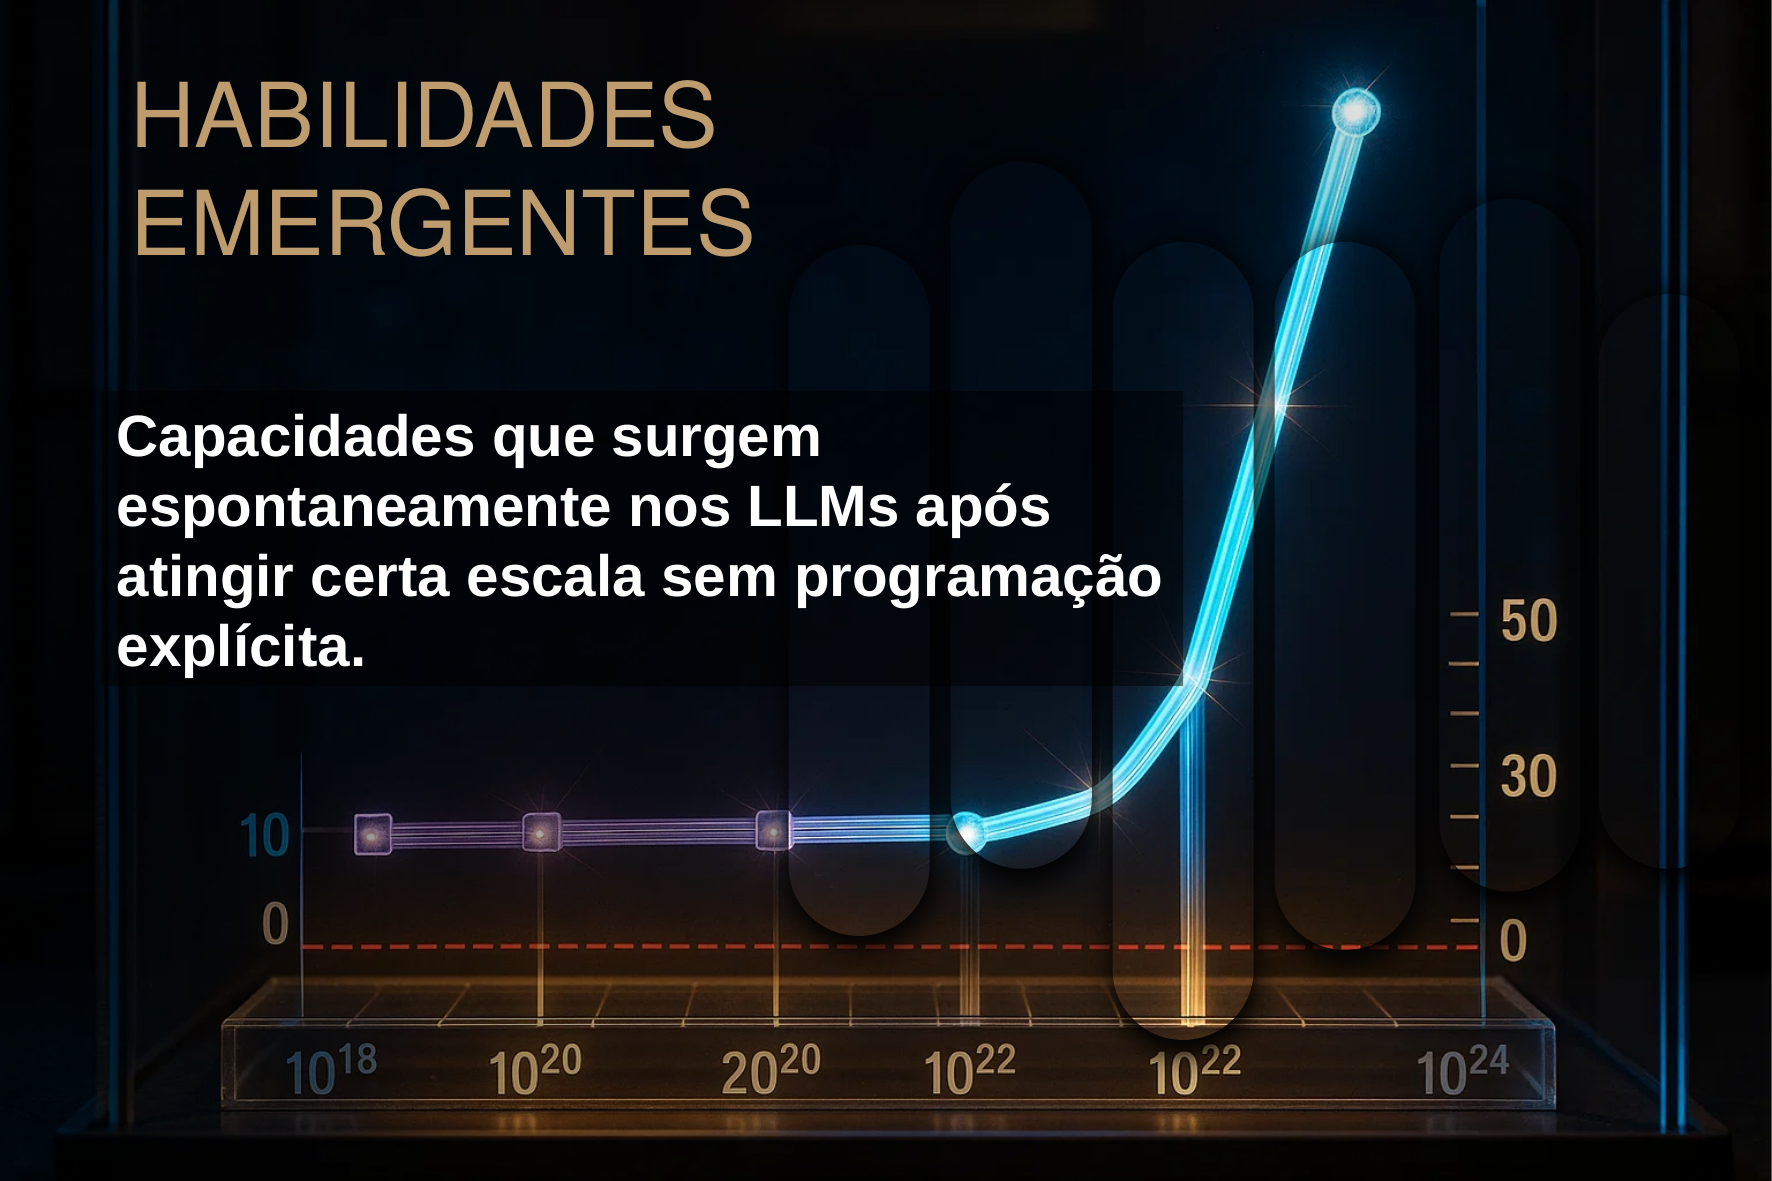

HABILIDADES EMERGENTES

Capacidades que surgem espontaneamente nos LLMs após atingir certa escala sem programação explícita.